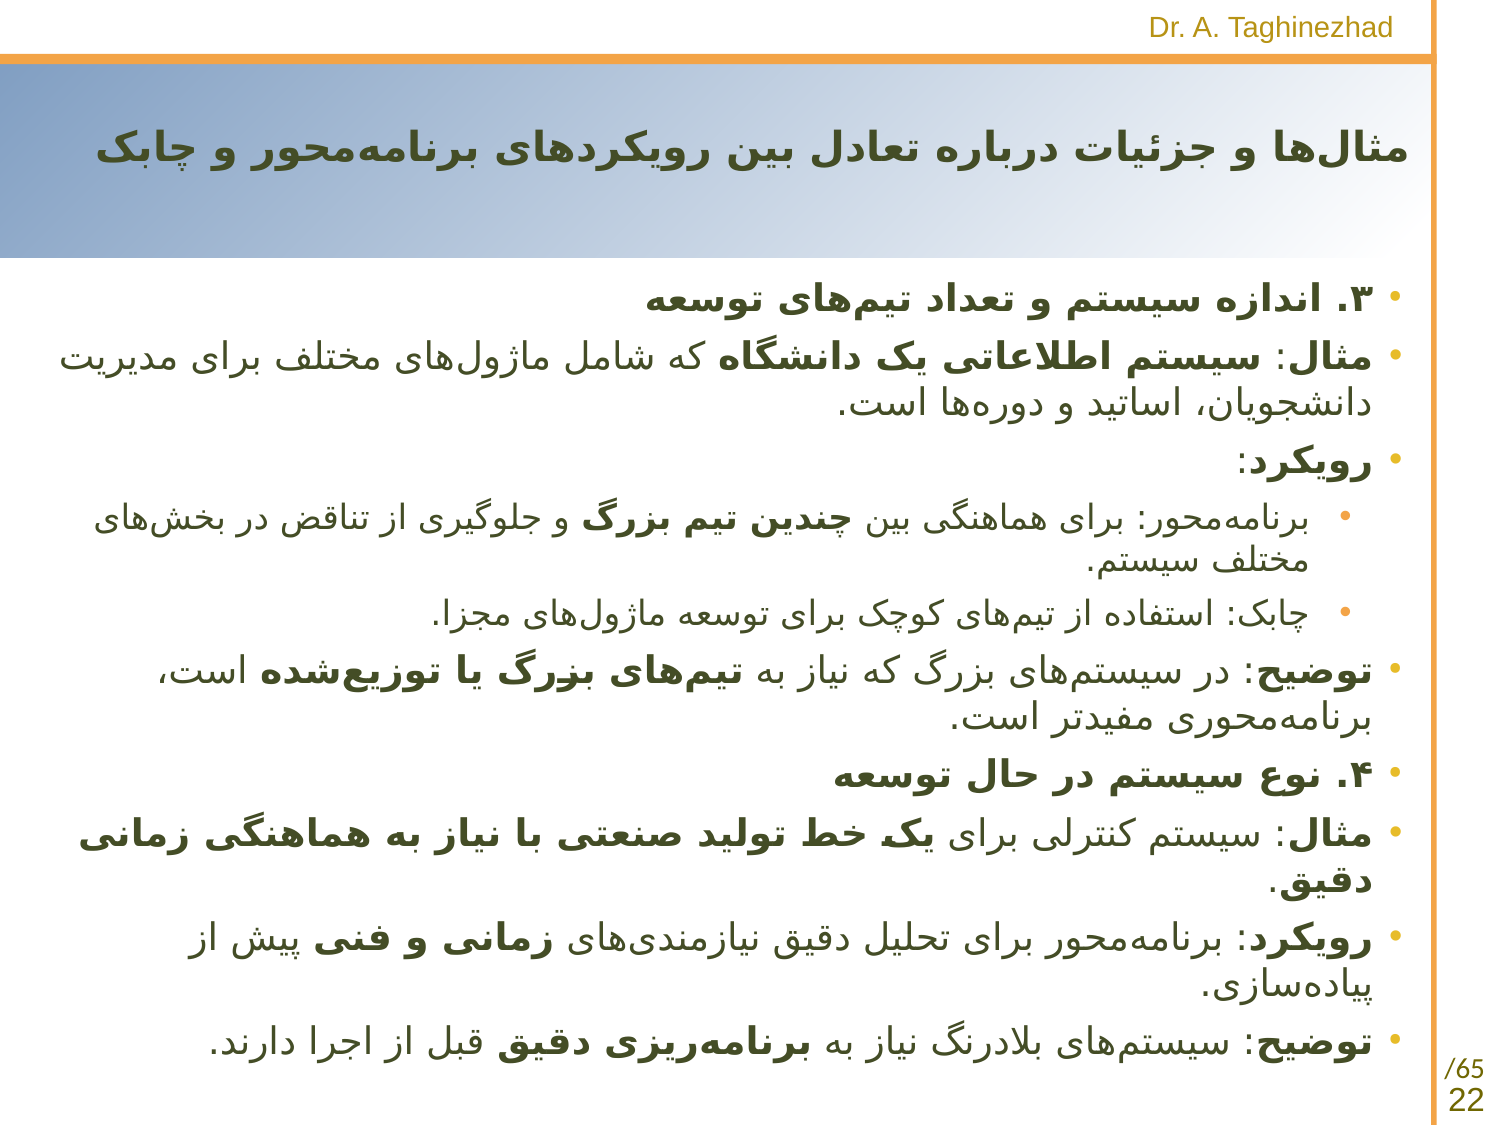

# مثال‌ها و جزئیات درباره تعادل بین رویکردهای برنامه‌محور و چابک
۳. اندازه سیستم و تعداد تیم‌های توسعه
مثال: سیستم اطلاعاتی یک دانشگاه که شامل ماژول‌های مختلف برای مدیریت دانشجویان، اساتید و دوره‌ها است.
رویکرد:
برنامه‌محور: برای هماهنگی بین چندین تیم بزرگ و جلوگیری از تناقض در بخش‌های مختلف سیستم.
چابک: استفاده از تیم‌های کوچک برای توسعه ماژول‌های مجزا.
توضیح: در سیستم‌های بزرگ که نیاز به تیم‌های بزرگ یا توزیع‌شده است، برنامه‌محوری مفیدتر است.
۴. نوع سیستم در حال توسعه
مثال: سیستم کنترلی برای یک خط تولید صنعتی با نیاز به هماهنگی زمانی دقیق.
رویکرد: برنامه‌محور برای تحلیل دقیق نیازمندی‌های زمانی و فنی پیش از پیاده‌سازی.
توضیح: سیستم‌های بلادرنگ نیاز به برنامه‌ریزی دقیق قبل از اجرا دارند.

22